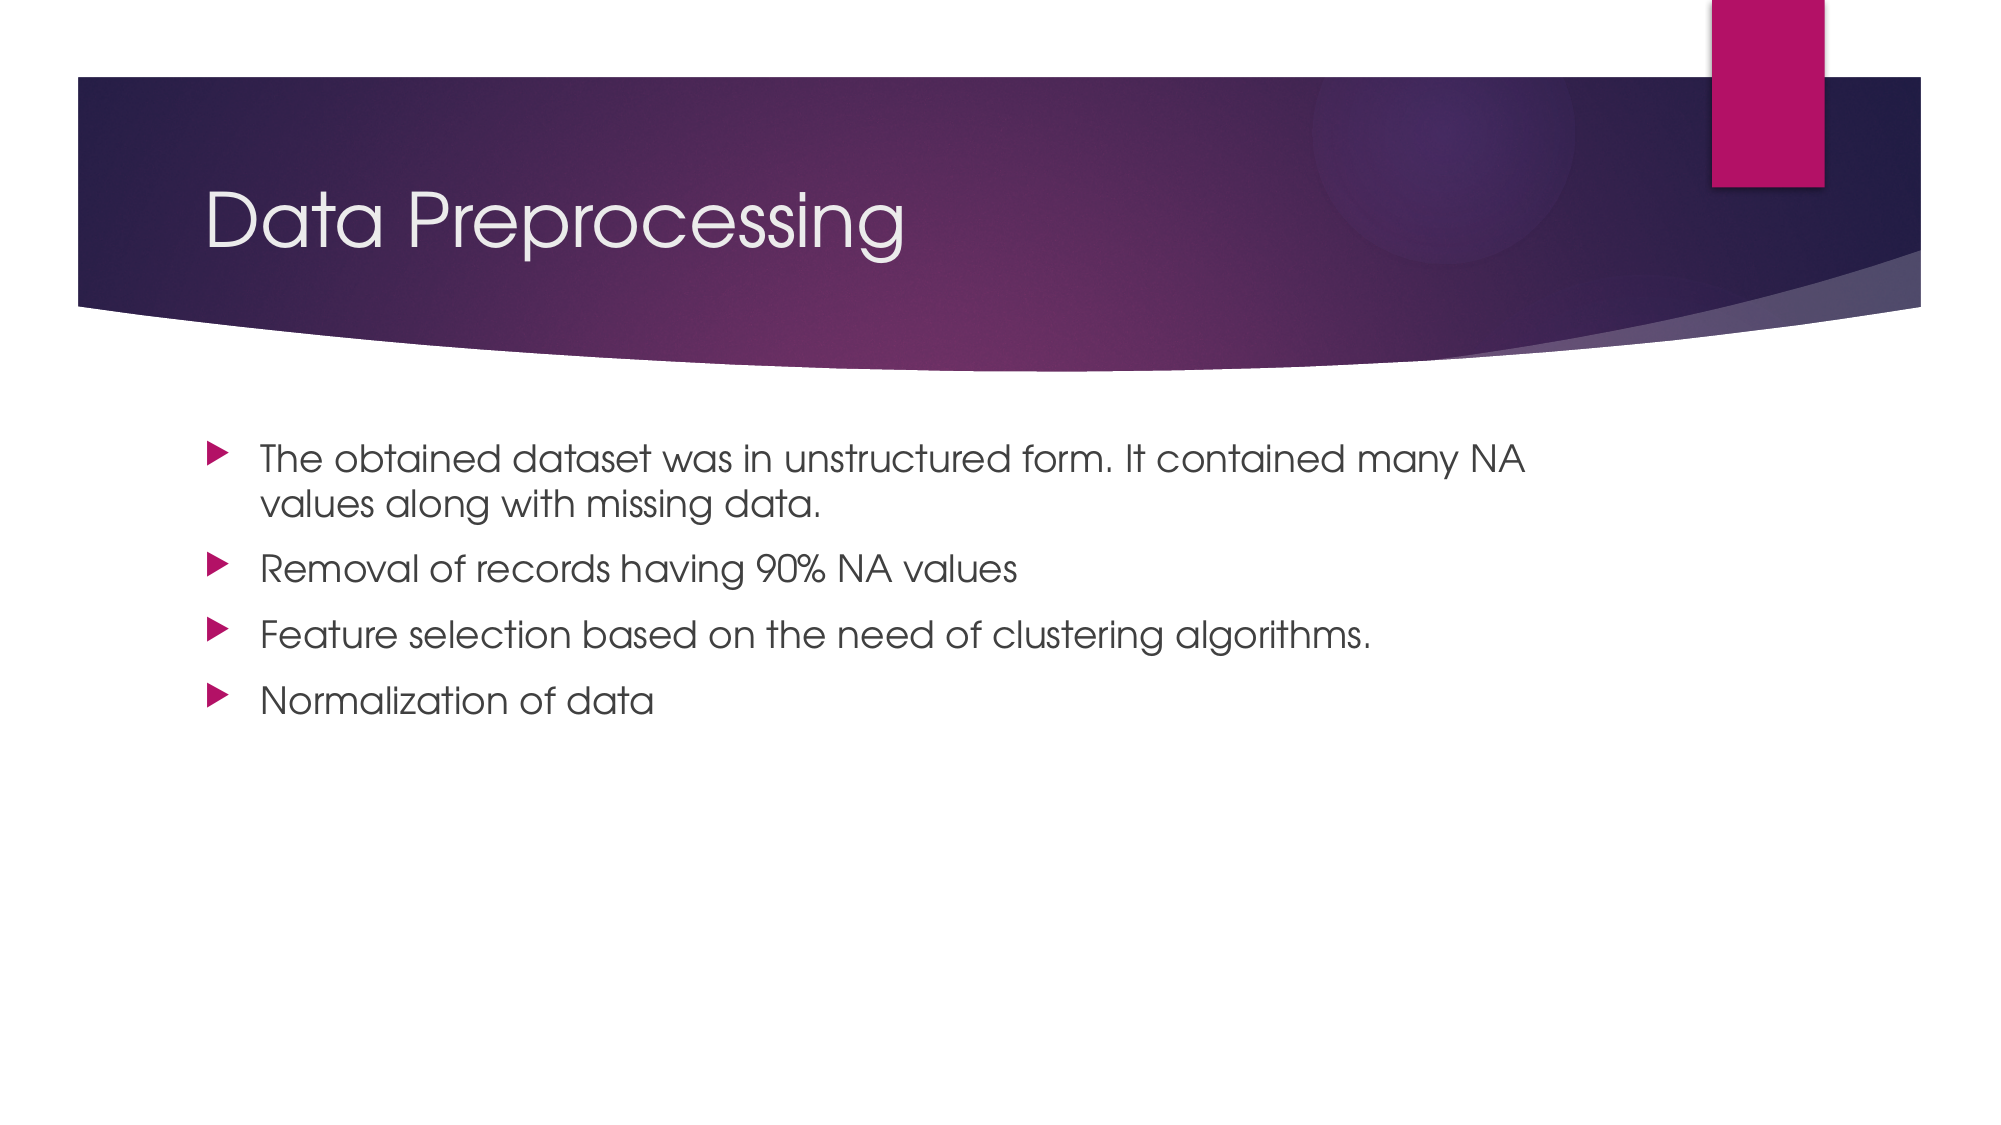

# Data Preprocessing
The obtained dataset was in unstructured form. It contained many NA values along with missing data.
Removal of records having 90% NA values
Feature selection based on the need of clustering algorithms.
Normalization of data